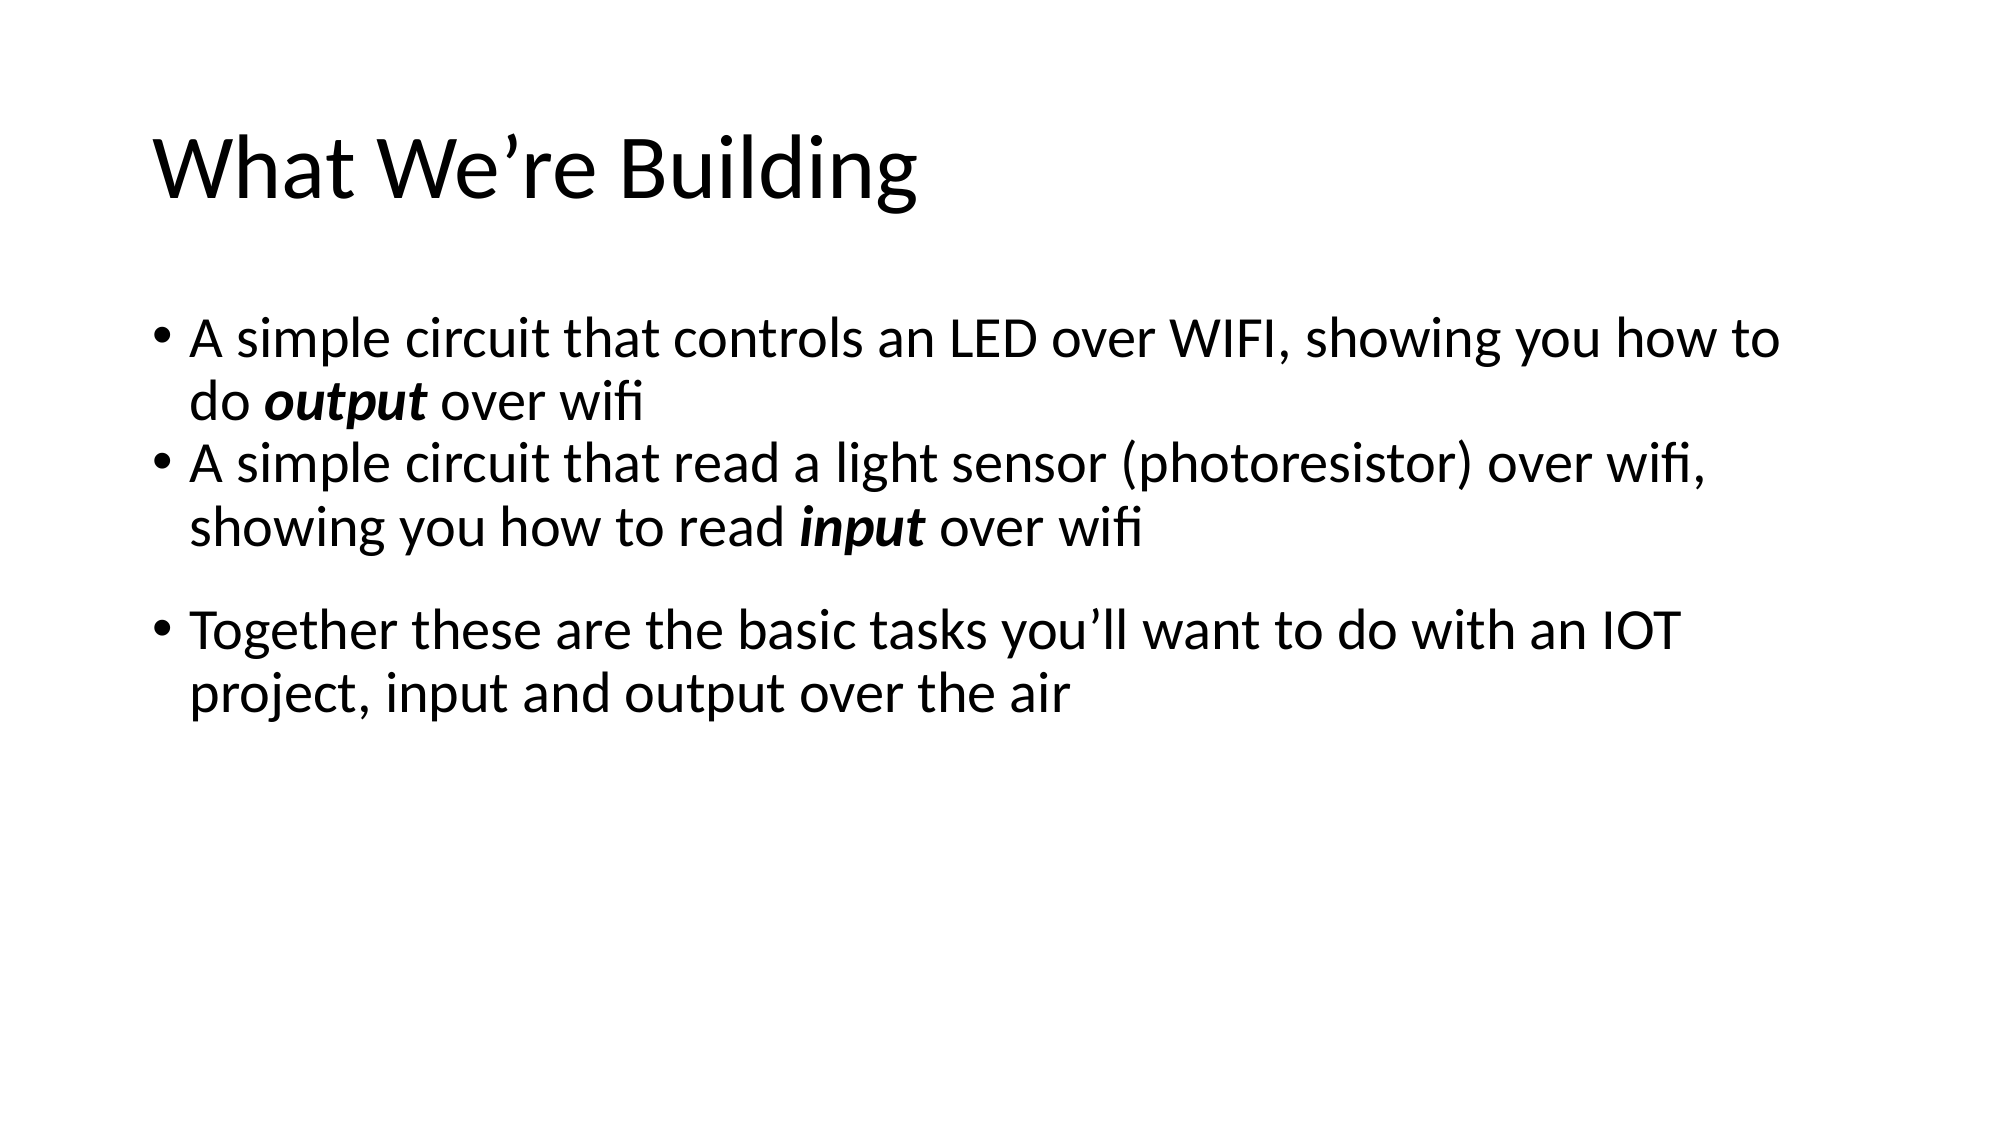

What We’re Building
A simple circuit that controls an LED over WIFI, showing you how to do output over wifi
A simple circuit that read a light sensor (photoresistor) over wifi, showing you how to read input over wifi

Together these are the basic tasks you’ll want to do with an IOT project, input and output over the air